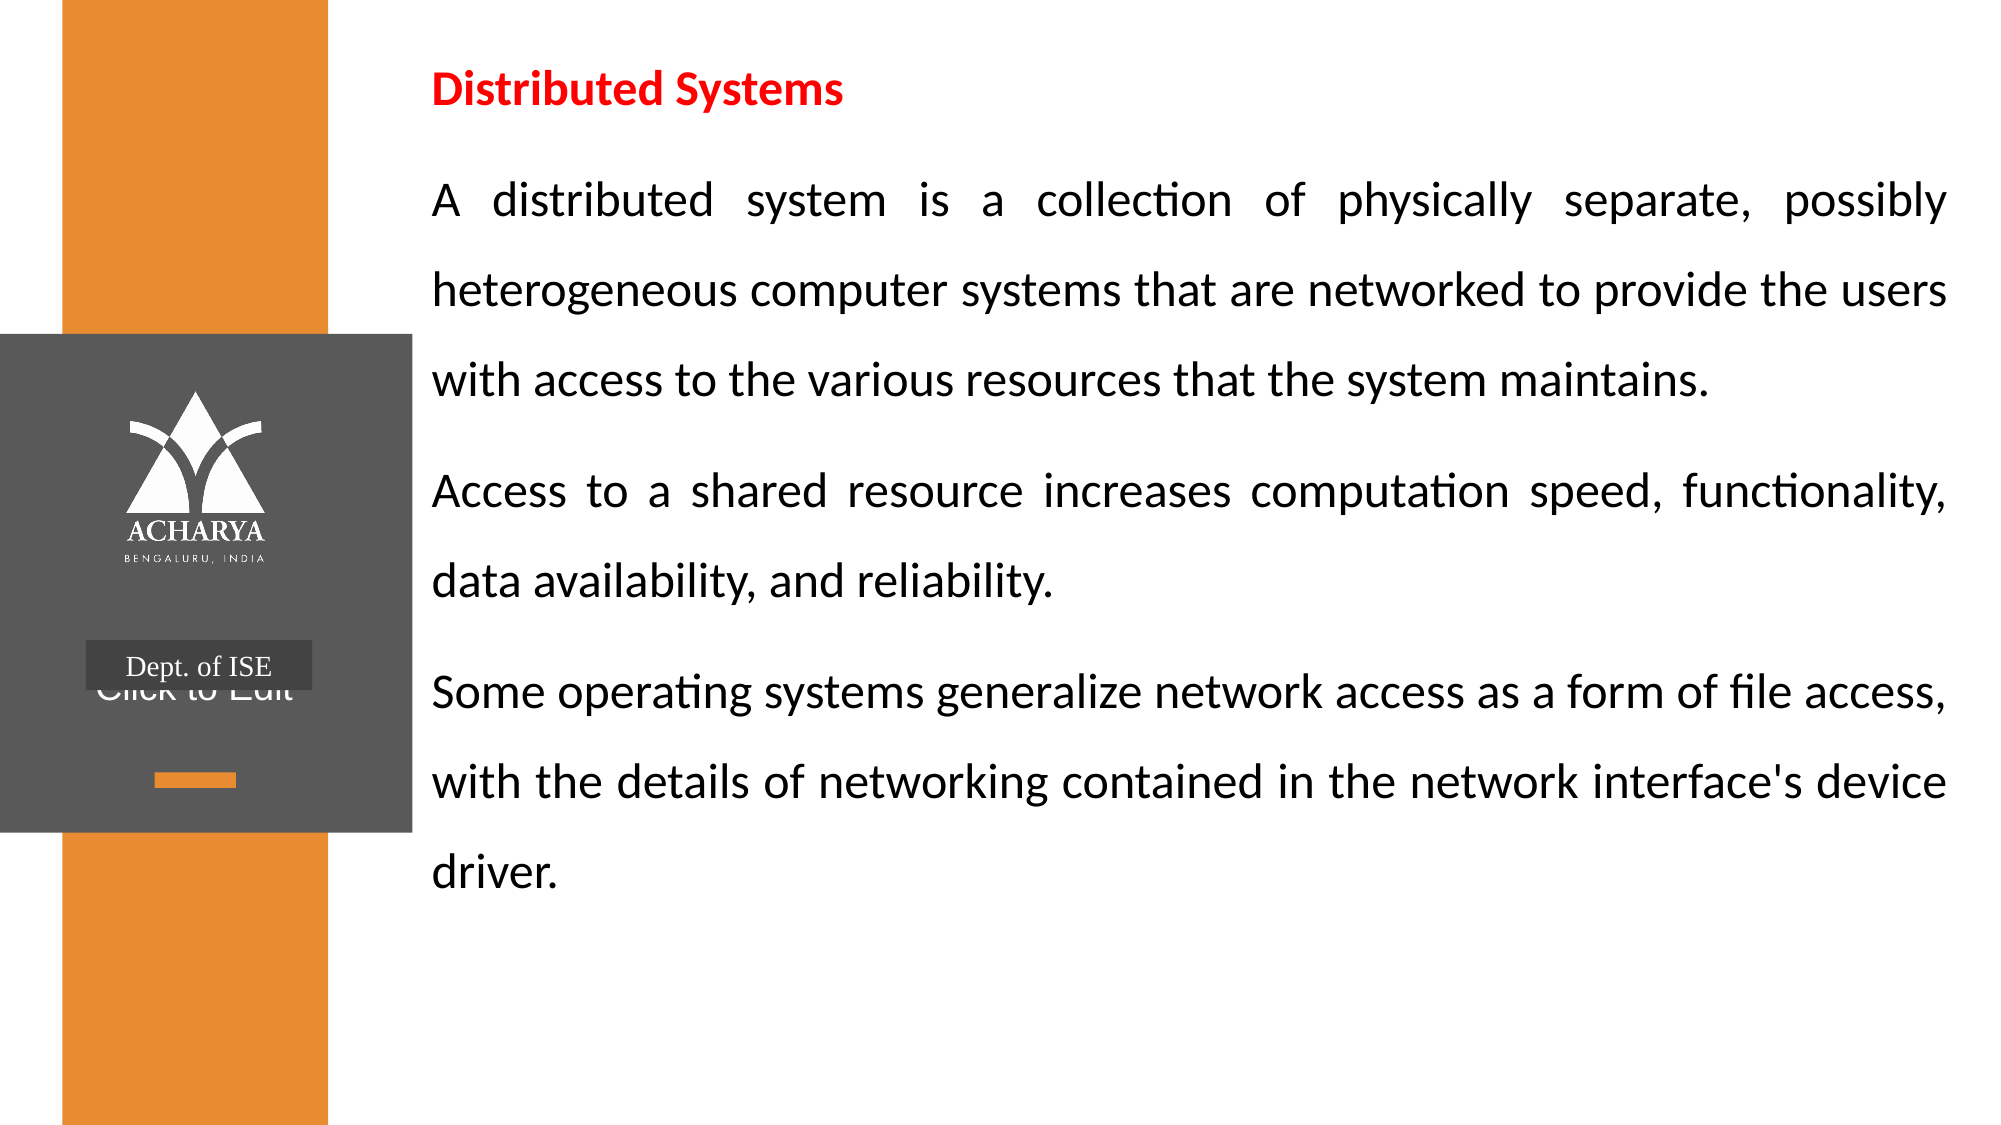

Distributed Systems
A distributed system is a collection of physically separate, possibly heterogeneous computer systems that are networked to provide the users with access to the various resources that the system maintains.
Access to a shared resource increases computation speed, functionality, data availability, and reliability.
Some operating systems generalize network access as a form of file access, with the details of networking contained in the network interface's device driver.
Dept. of ISE